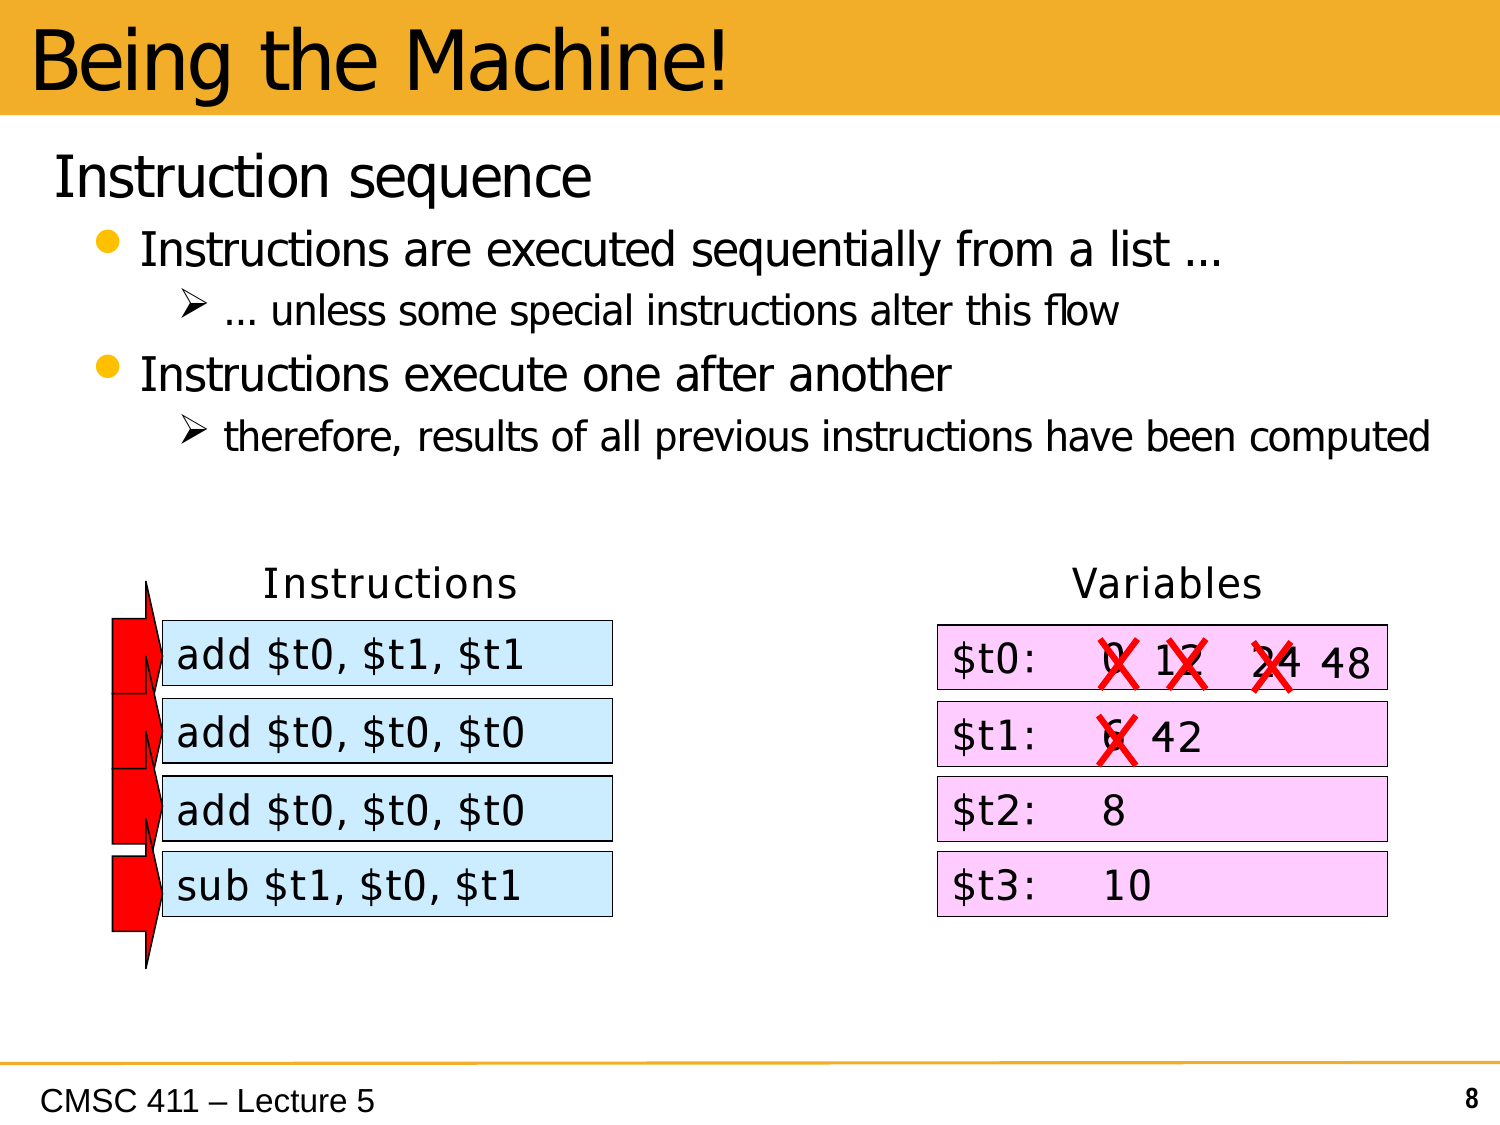

# Being the Machine!
Instruction sequence
Instructions are executed sequentially from a list …
… unless some special instructions alter this flow
Instructions execute one after another
therefore, results of all previous instructions have been computed

Instructions
add $t0, $t1, $t1
add $t0, $t0, $t0
add $t0, $t0, $t0
sub $t1, $t0, $t1
Variables
$t0:	0
$t1:	6
$t2:	8
$t3:	10

12

24

48

42

8